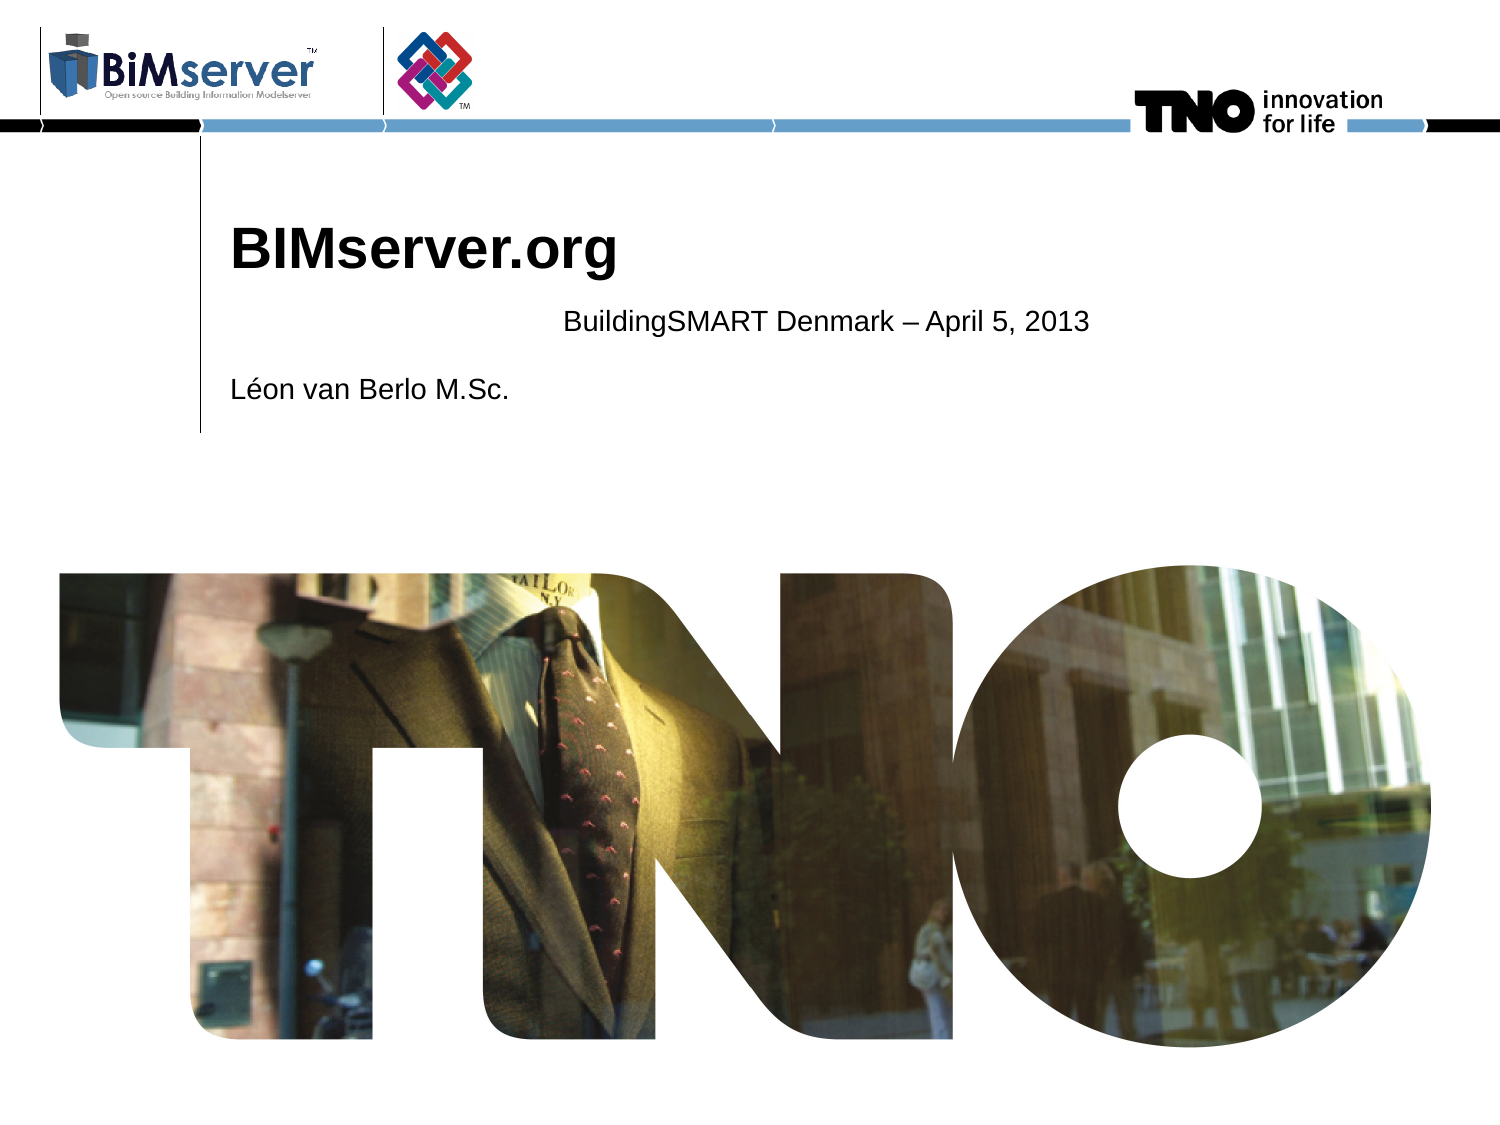

# BIMserver.org
BuildingSMART Denmark – April 5, 2013

Léon van Berlo M.Sc.